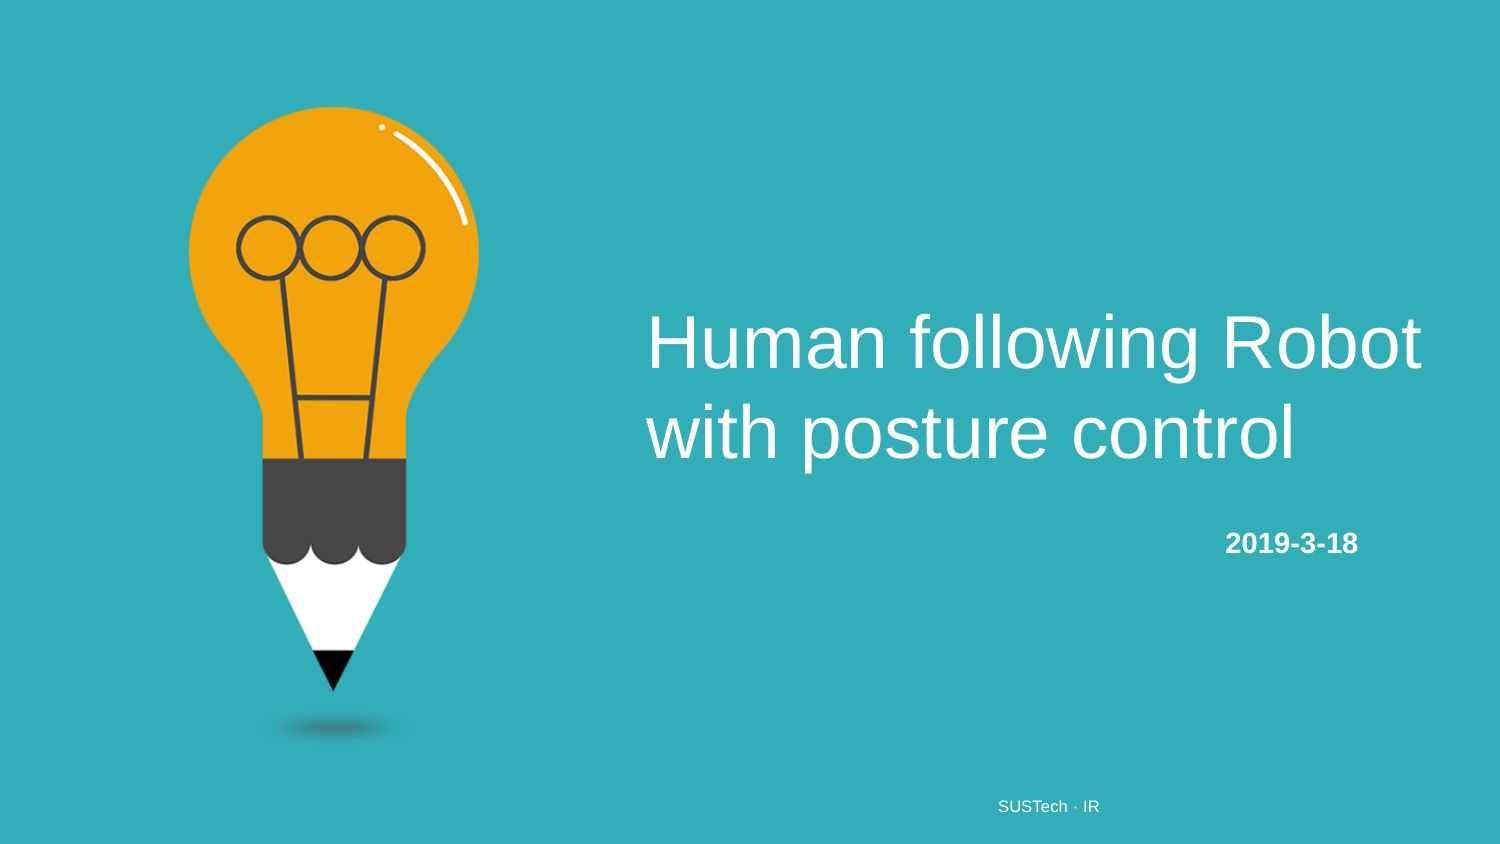

Human following Robot with posture control
2019-3-18

SUSTech · IR